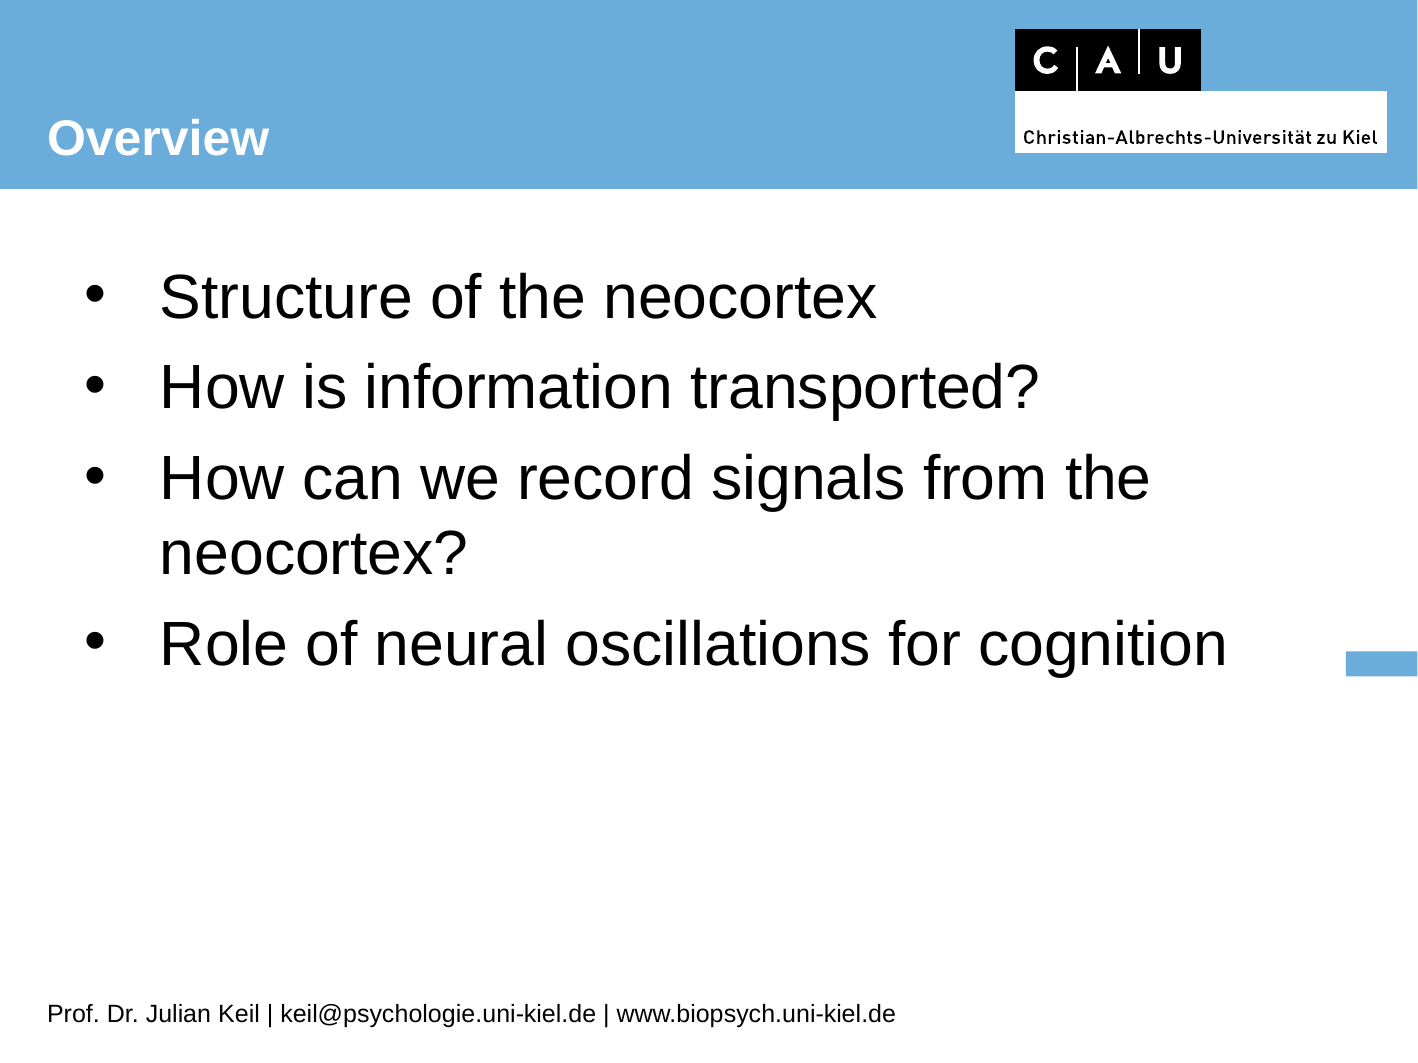

Overview
Structure of the neocortex
How is information transported?
How can we record signals from the neocortex?
Role of neural oscillations for cognition
Prof. Dr. Julian Keil | keil@psychologie.uni-kiel.de | www.biopsych.uni-kiel.de